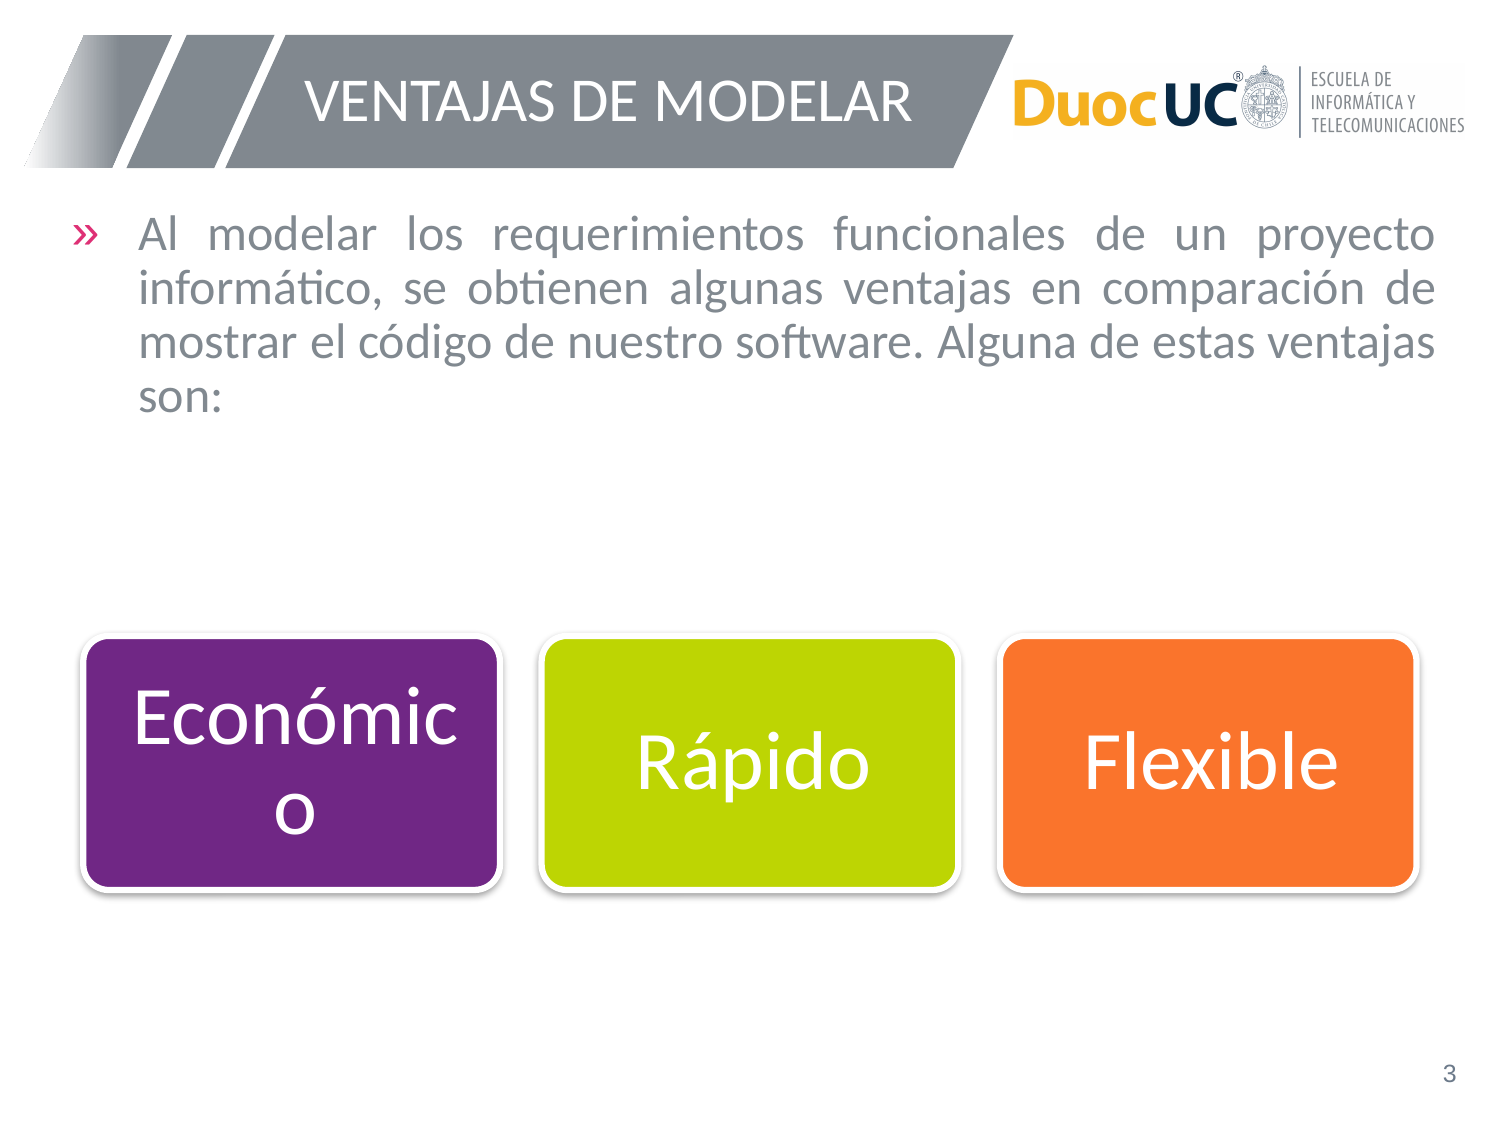

# VENTAJAS DE MODELAR
Al modelar los requerimientos funcionales de un proyecto informático, se obtienen algunas ventajas en comparación de mostrar el código de nuestro software. Alguna de estas ventajas son:

Económico
Rápido
Flexible